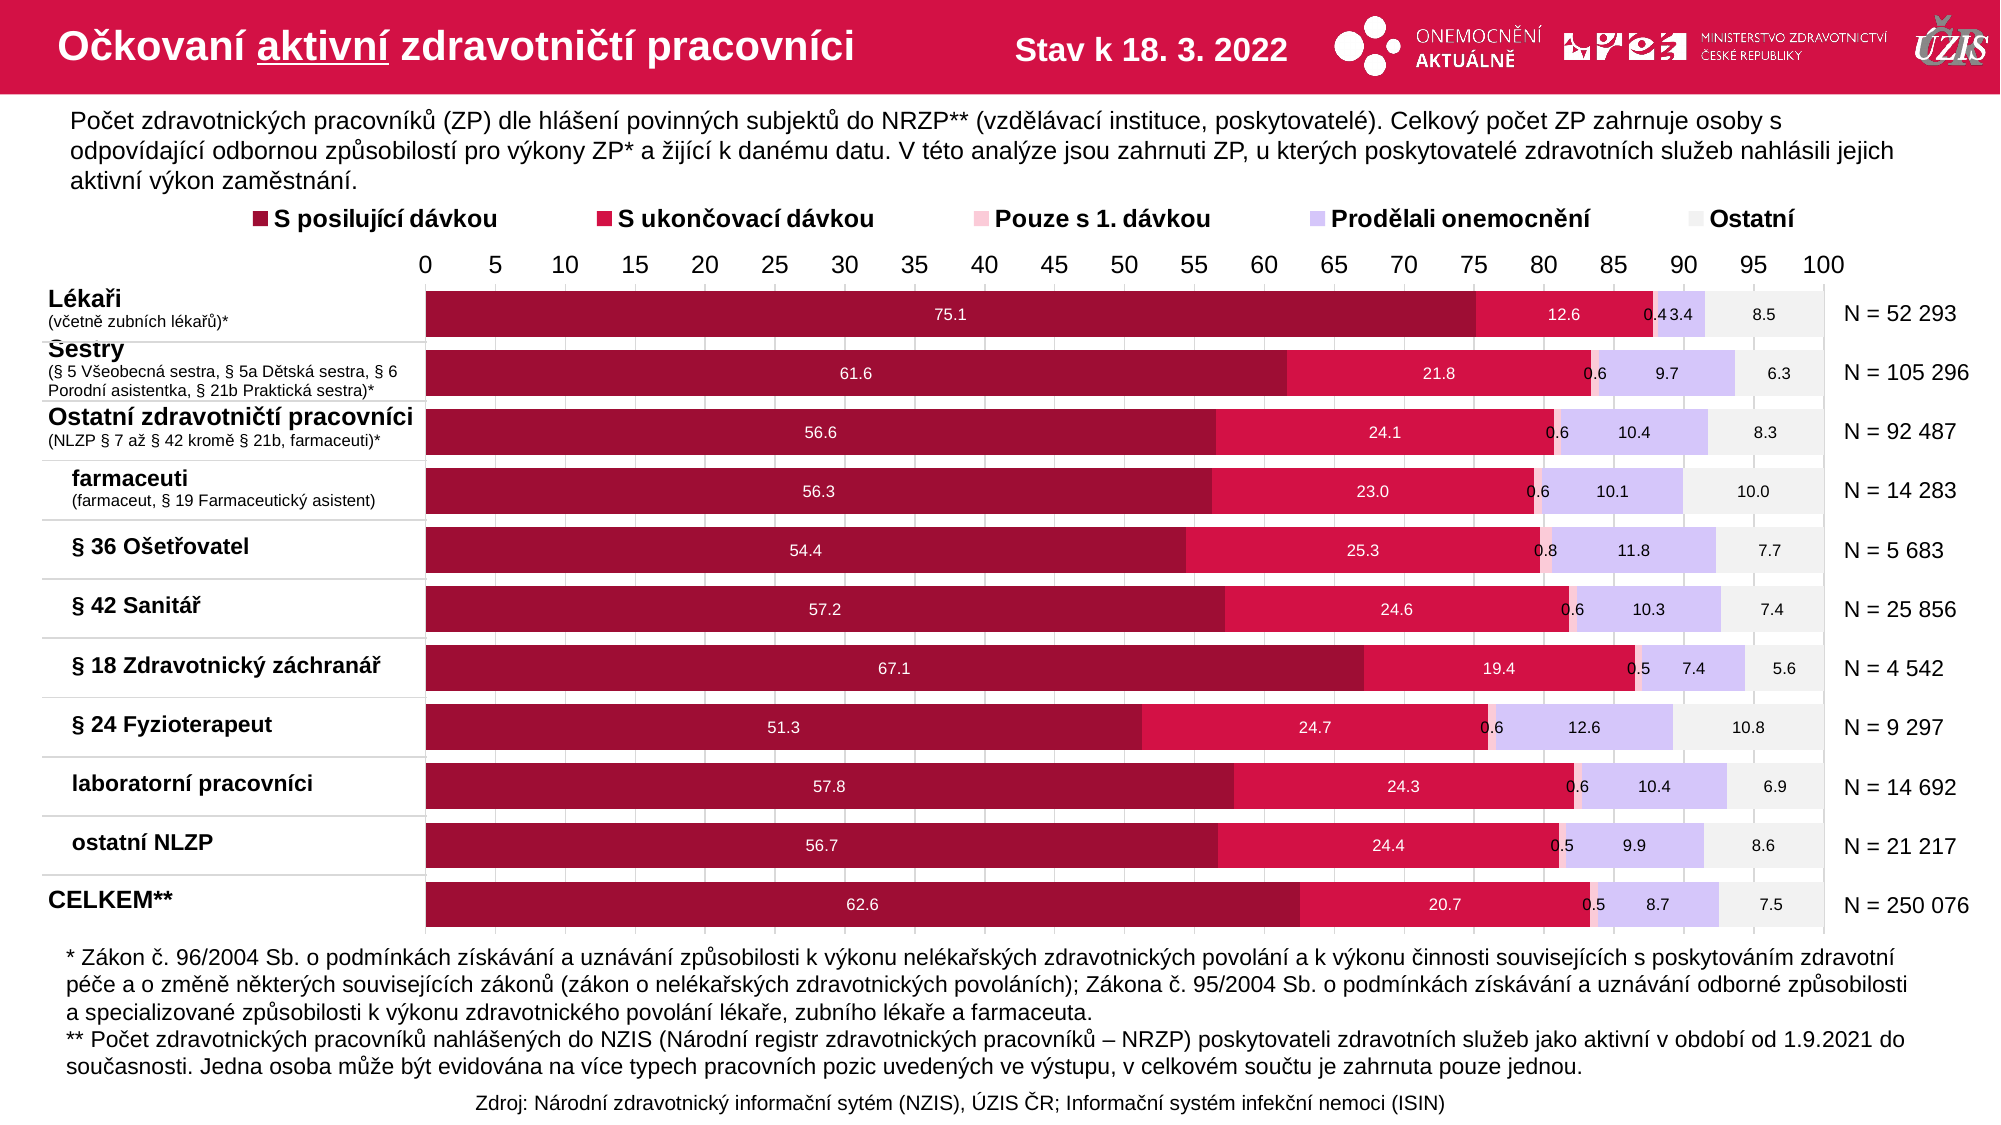

# Očkovaní aktivní zdravotničtí pracovníci
Stav k 18. 3. 2022
Počet zdravotnických pracovníků (ZP) dle hlášení povinných subjektů do NRZP** (vzdělávací instituce, poskytovatelé). Celkový počet ZP zahrnuje osoby s odpovídající odbornou způsobilostí pro výkony ZP* a žijící k danému datu. V této analýze jsou zahrnuti ZP, u kterých poskytovatelé zdravotních služeb nahlásili jejich aktivní výkon zaměstnání.

### Chart

| Category | S posilující dávkou | S ukončovací dávkou | Pouze s 1. dávkou | Prodělali onemocnění | Ostatní |
|---|---|---|---|---|---|
| Lékaři | 75.11713 | 12.64988 | 0.3537758 | 3.38095 | 8.498269 |
| Sestry | 61.61013 | 21.77861 | 0.5660234 | 9.716418 | 6.328825 |
| Ostatní ZP | 56.56471 | 24.11798 | 0.5589975 | 10.44904 | 8.309276 |
|    farmaceuti | 56.25569 | 23.03438 | 0.5881117 | 10.07491 | 10.04691 |
|    § 36 Ošetřovatel | 54.40788 | 25.32113 | 0.8094316 | 11.78955 | 7.672004 |
|    § 42 Sanitář | 57.15888 | 24.62485 | 0.5607983 | 10.29935 | 7.356126 |
|    § 18 Zdravotnický záchranář | 67.08498 | 19.41876 | 0.5284016 | 7.375605 | 5.59225 |
|    § 24 Fyzioterapeut | 51.2746 | 24.71765 | 0.5808325 | 12.64924 | 10.77767 |
|    laboratorní pracovníci | 57.79336 | 24.32616 | 0.5717397 | 10.40702 | 6.901715 |
|    ostatní NLZP | 56.70453 | 24.36254 | 0.4760334 | 9.864731 | 8.592167 |
| CELKEM | 62.56858 | 20.7349 | 0.5190422 | 8.662567 | 7.514915 |
| Lékaři (včetně zubních lékařů)\* |
| --- |
| Sestry (§ 5 Všeobecná sestra, § 5a Dětská sestra, § 6 Porodní asistentka, § 21b Praktická sestra)\* |
| Ostatní zdravotničtí pracovníci (NLZP § 7 až § 42 kromě § 21b, farmaceuti)\* |
| farmaceuti (farmaceut, § 19 Farmaceutický asistent) |
| § 36 Ošetřovatel |
| § 42 Sanitář |
| § 18 Zdravotnický záchranář |
| § 24 Fyzioterapeut |
| laboratorní pracovníci |
| ostatní NLZP |
| CELKEM\*\* |
| N = 52 293 |
| --- |
| N = 105 296 |
| N = 92 487 |
| N = 14 283 |
| N = 5 683 |
| N = 25 856 |
| N = 4 542 |
| N = 9 297 |
| N = 14 692 |
| N = 21 217 |
| N = 250 076 |
* Zákon č. 96/2004 Sb. o podmínkách získávání a uznávání způsobilosti k výkonu nelékařských zdravotnických povolání a k výkonu činnosti souvisejících s poskytováním zdravotní péče a o změně některých souvisejících zákonů (zákon o nelékařských zdravotnických povoláních); Zákona č. 95/2004 Sb. o podmínkách získávání a uznávání odborné způsobilosti a specializované způsobilosti k výkonu zdravotnického povolání lékaře, zubního lékaře a farmaceuta.
** Počet zdravotnických pracovníků nahlášených do NZIS (Národní registr zdravotnických pracovníků – NRZP) poskytovateli zdravotních služeb jako aktivní v období od 1.9.2021 do současnosti. Jedna osoba může být evidována na více typech pracovních pozic uvedených ve výstupu, v celkovém součtu je zahrnuta pouze jednou.
Zdroj: Národní zdravotnický informační sytém (NZIS), ÚZIS ČR; Informační systém infekční nemoci (ISIN)